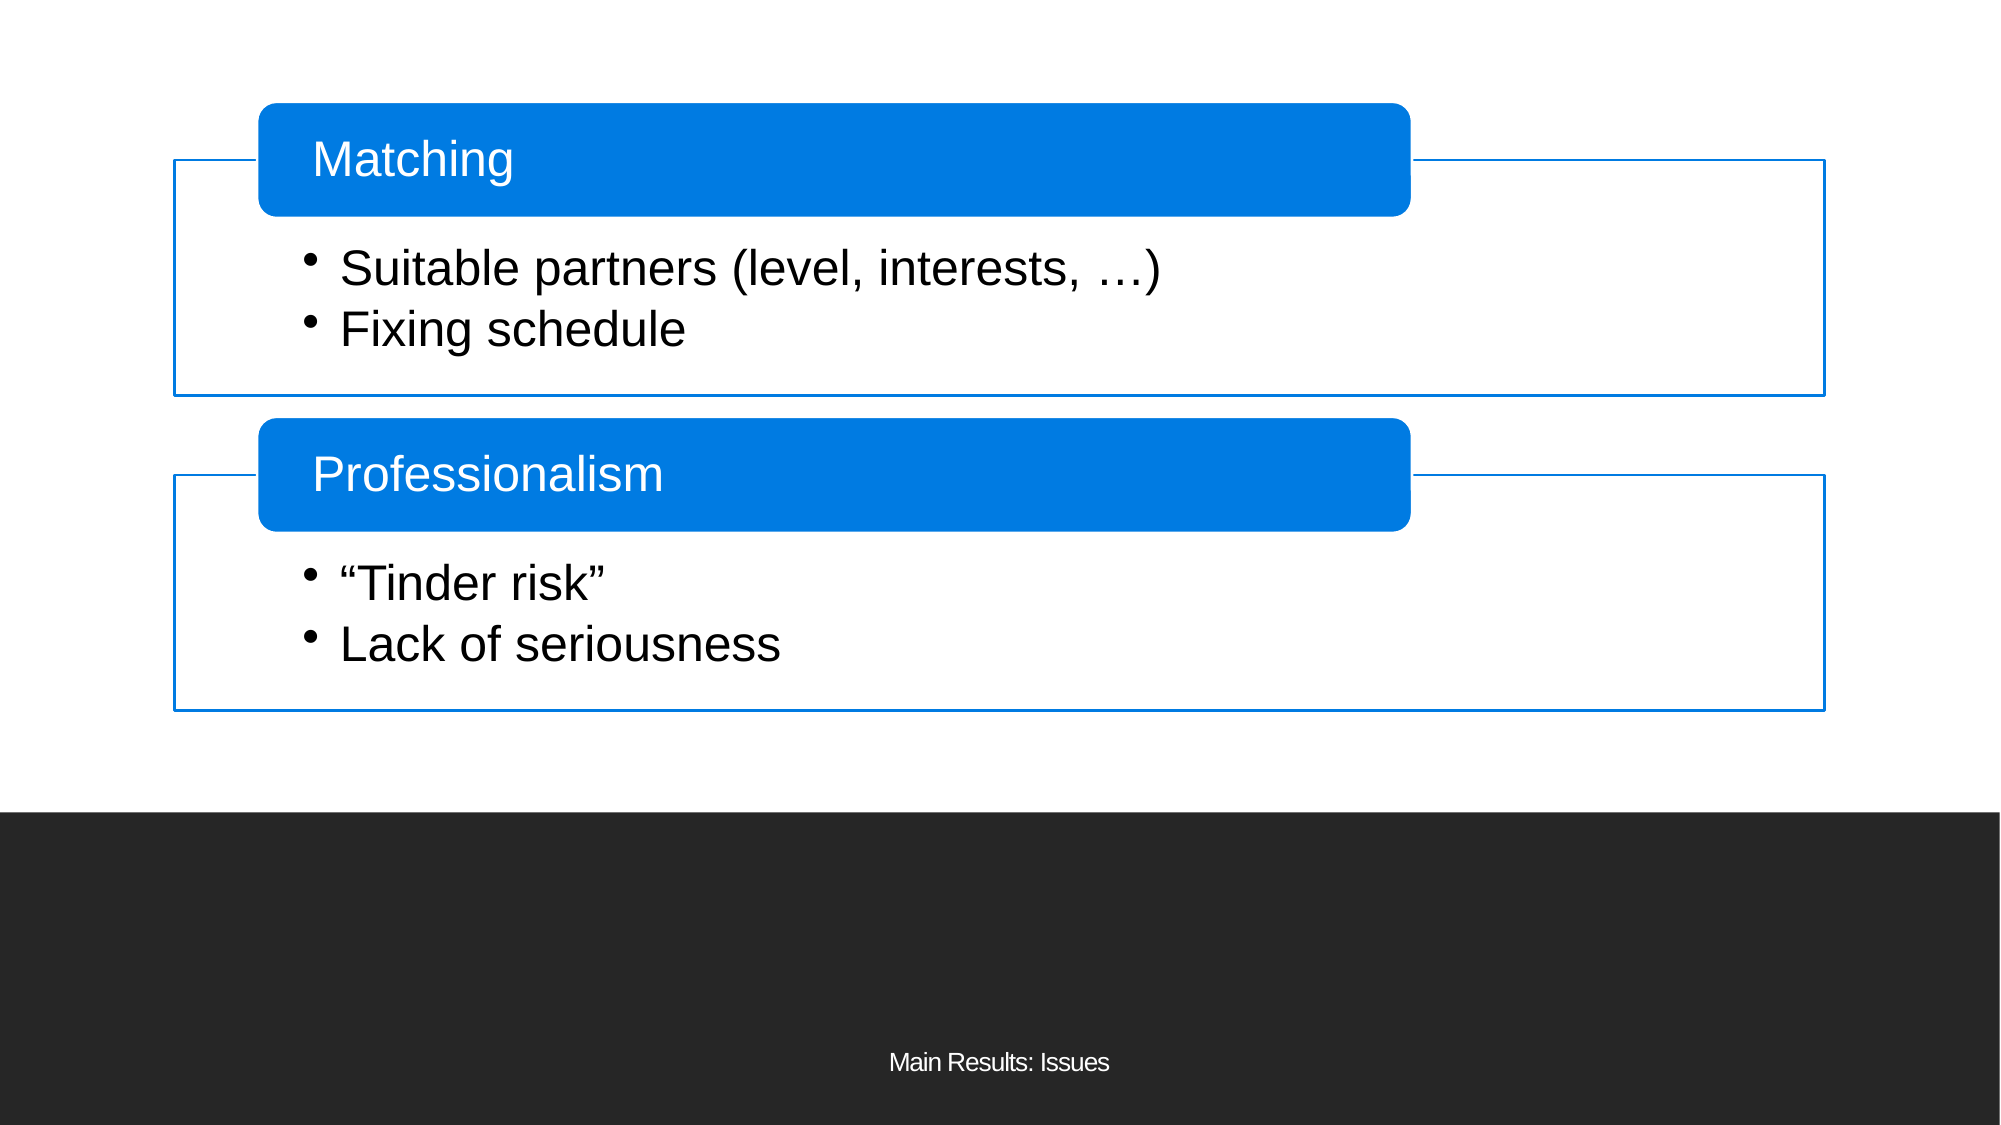

Suitable partners (level, interests, …)
Fixing schedule
Matching
“Tinder risk”
Lack of seriousness
Professionalism

# Main Results: Issues